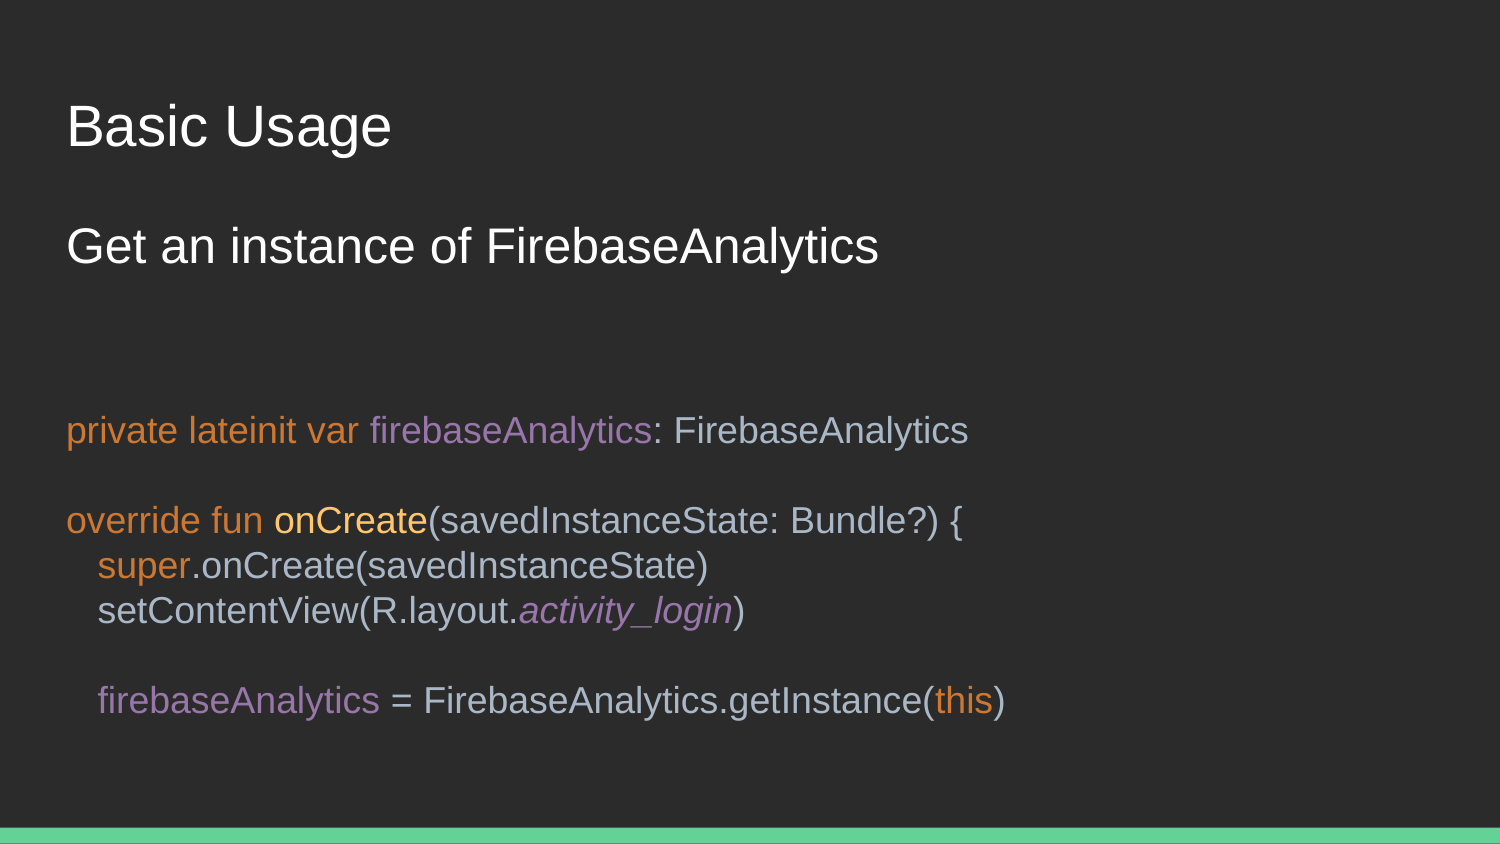

# Basic Usage

Get an instance of FirebaseAnalytics

private lateinit var firebaseAnalytics: FirebaseAnalytics

override fun onCreate(savedInstanceState: Bundle?) {
   super.onCreate(savedInstanceState)
   setContentView(R.layout.activity_login)

   firebaseAnalytics = FirebaseAnalytics.getInstance(this)